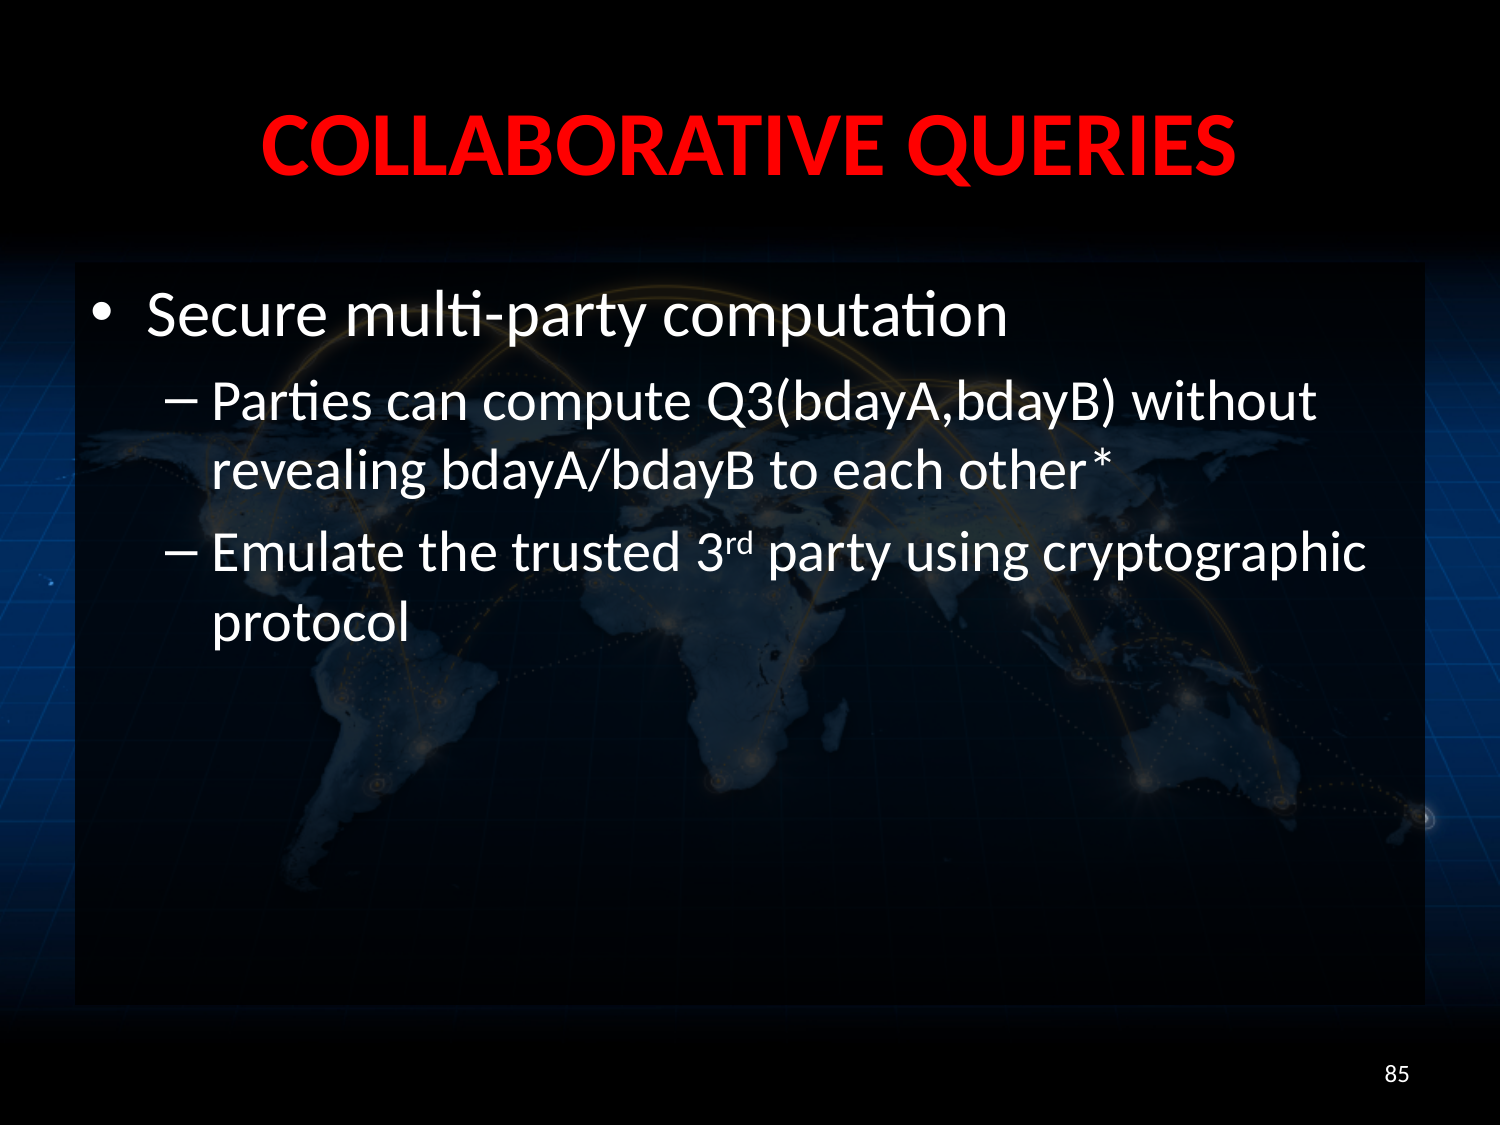

# Collaborative queries
Secure multi-party computation
Parties can compute Q3(bdayA,bdayB) without revealing bdayA/bdayB to each other*
Emulate the trusted 3rd party using cryptographic protocol

85